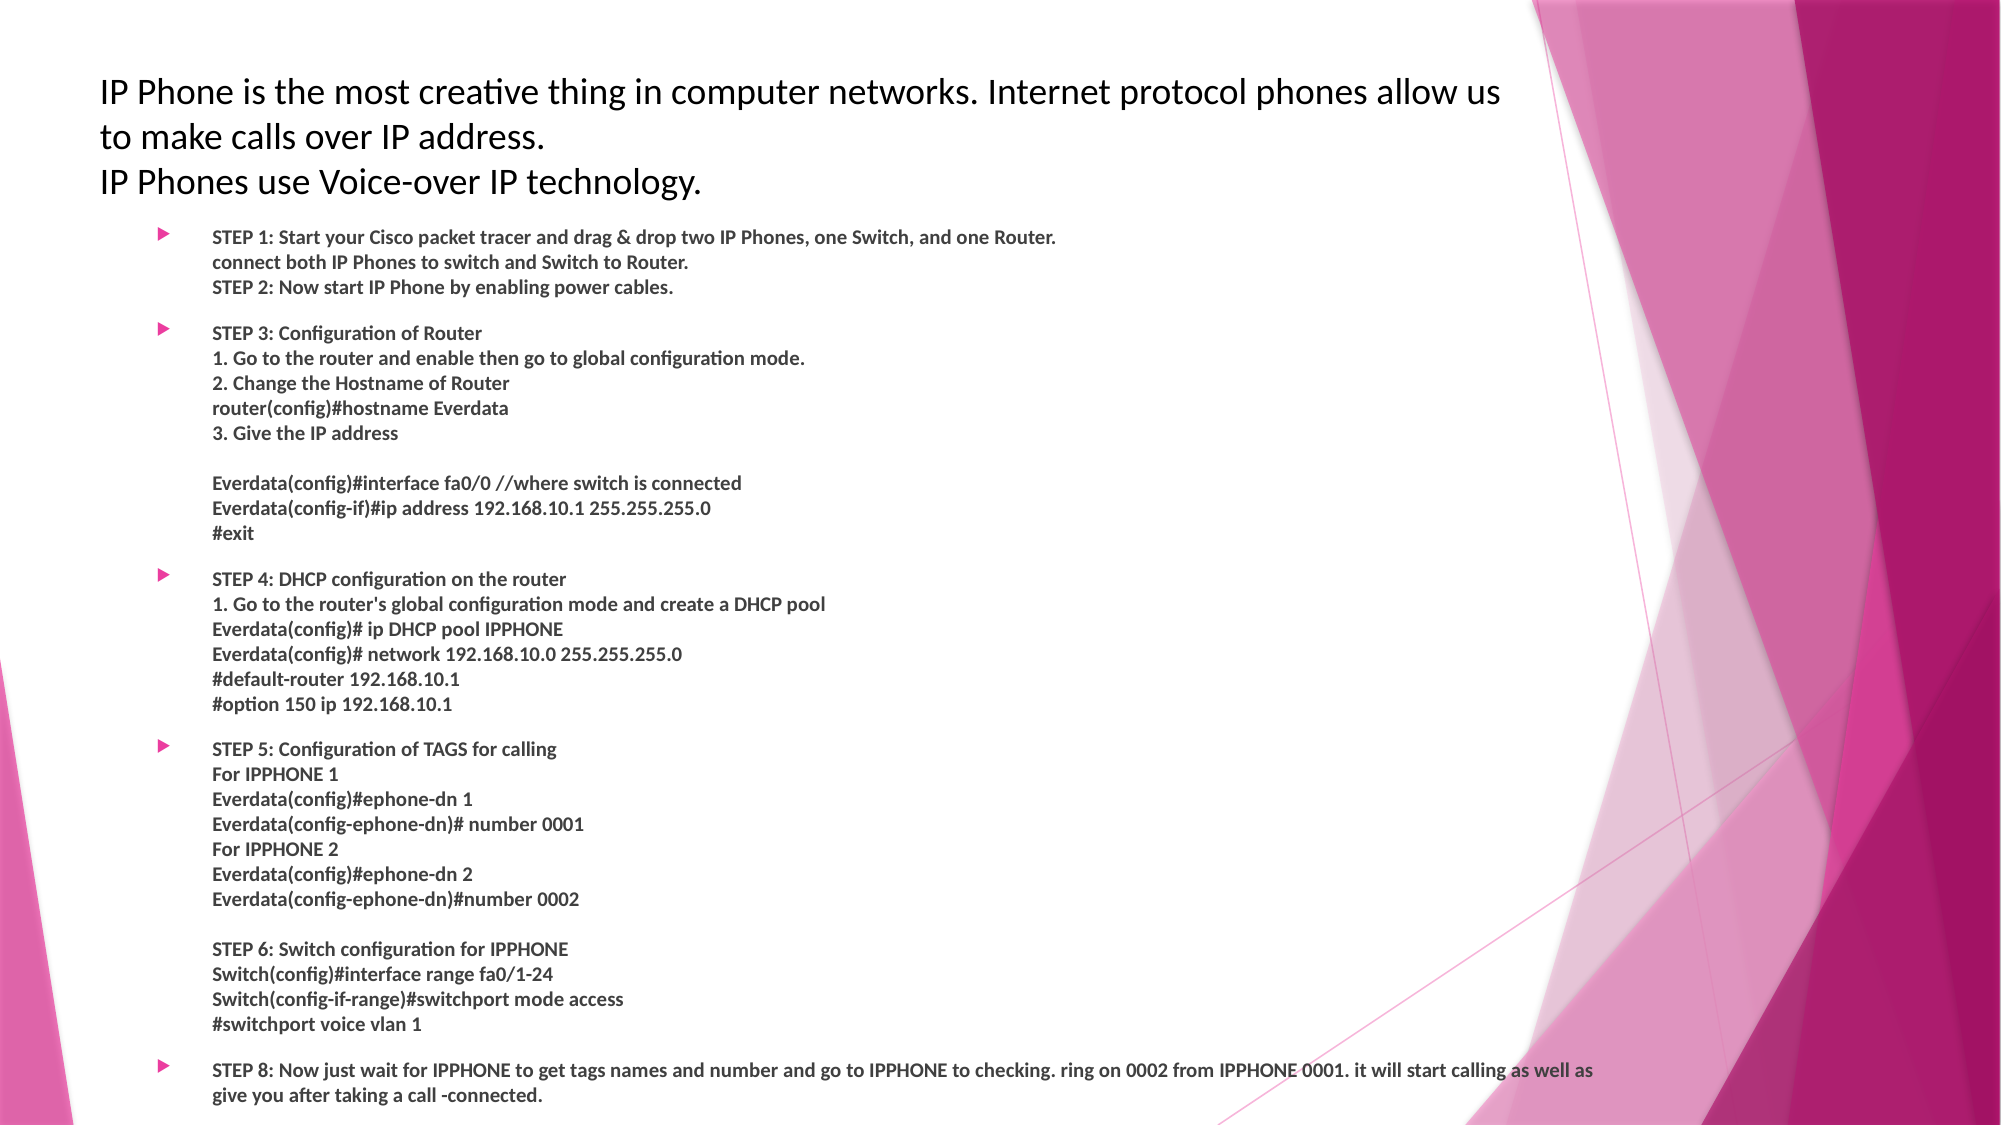

# IP Phone is the most creative thing in computer networks. Internet protocol phones allow us to make calls over IP address. IP Phones use Voice-over IP technology.
STEP 1: Start your Cisco packet tracer and drag & drop two IP Phones, one Switch, and one Router.
connect both IP Phones to switch and Switch to Router.
STEP 2: Now start IP Phone by enabling power cables.
STEP 3: Configuration of Router
1. Go to the router and enable then go to global configuration mode.
2. Change the Hostname of Router
router(config)#hostname Everdata
3. Give the IP address
Everdata(config)#interface fa0/0 //where switch is connected
Everdata(config-if)#ip address 192.168.10.1 255.255.255.0
#exit
STEP 4: DHCP configuration on the router
1. Go to the router's global configuration mode and create a DHCP pool
Everdata(config)# ip DHCP pool IPPHONE
Everdata(config)# network 192.168.10.0 255.255.255.0
#default-router 192.168.10.1
#option 150 ip 192.168.10.1
STEP 5: Configuration of TAGS for calling
For IPPHONE 1
Everdata(config)#ephone-dn 1
Everdata(config-ephone-dn)# number 0001
For IPPHONE 2
Everdata(config)#ephone-dn 2
Everdata(config-ephone-dn)#number 0002
STEP 6: Switch configuration for IPPHONE
Switch(config)#interface range fa0/1-24
Switch(config-if-range)#switchport mode access
#switchport voice vlan 1
STEP 8: Now just wait for IPPHONE to get tags names and number and go to IPPHONE to checking. ring on 0002 from IPPHONE 0001. it will start calling as well as give you after taking a call -connected.